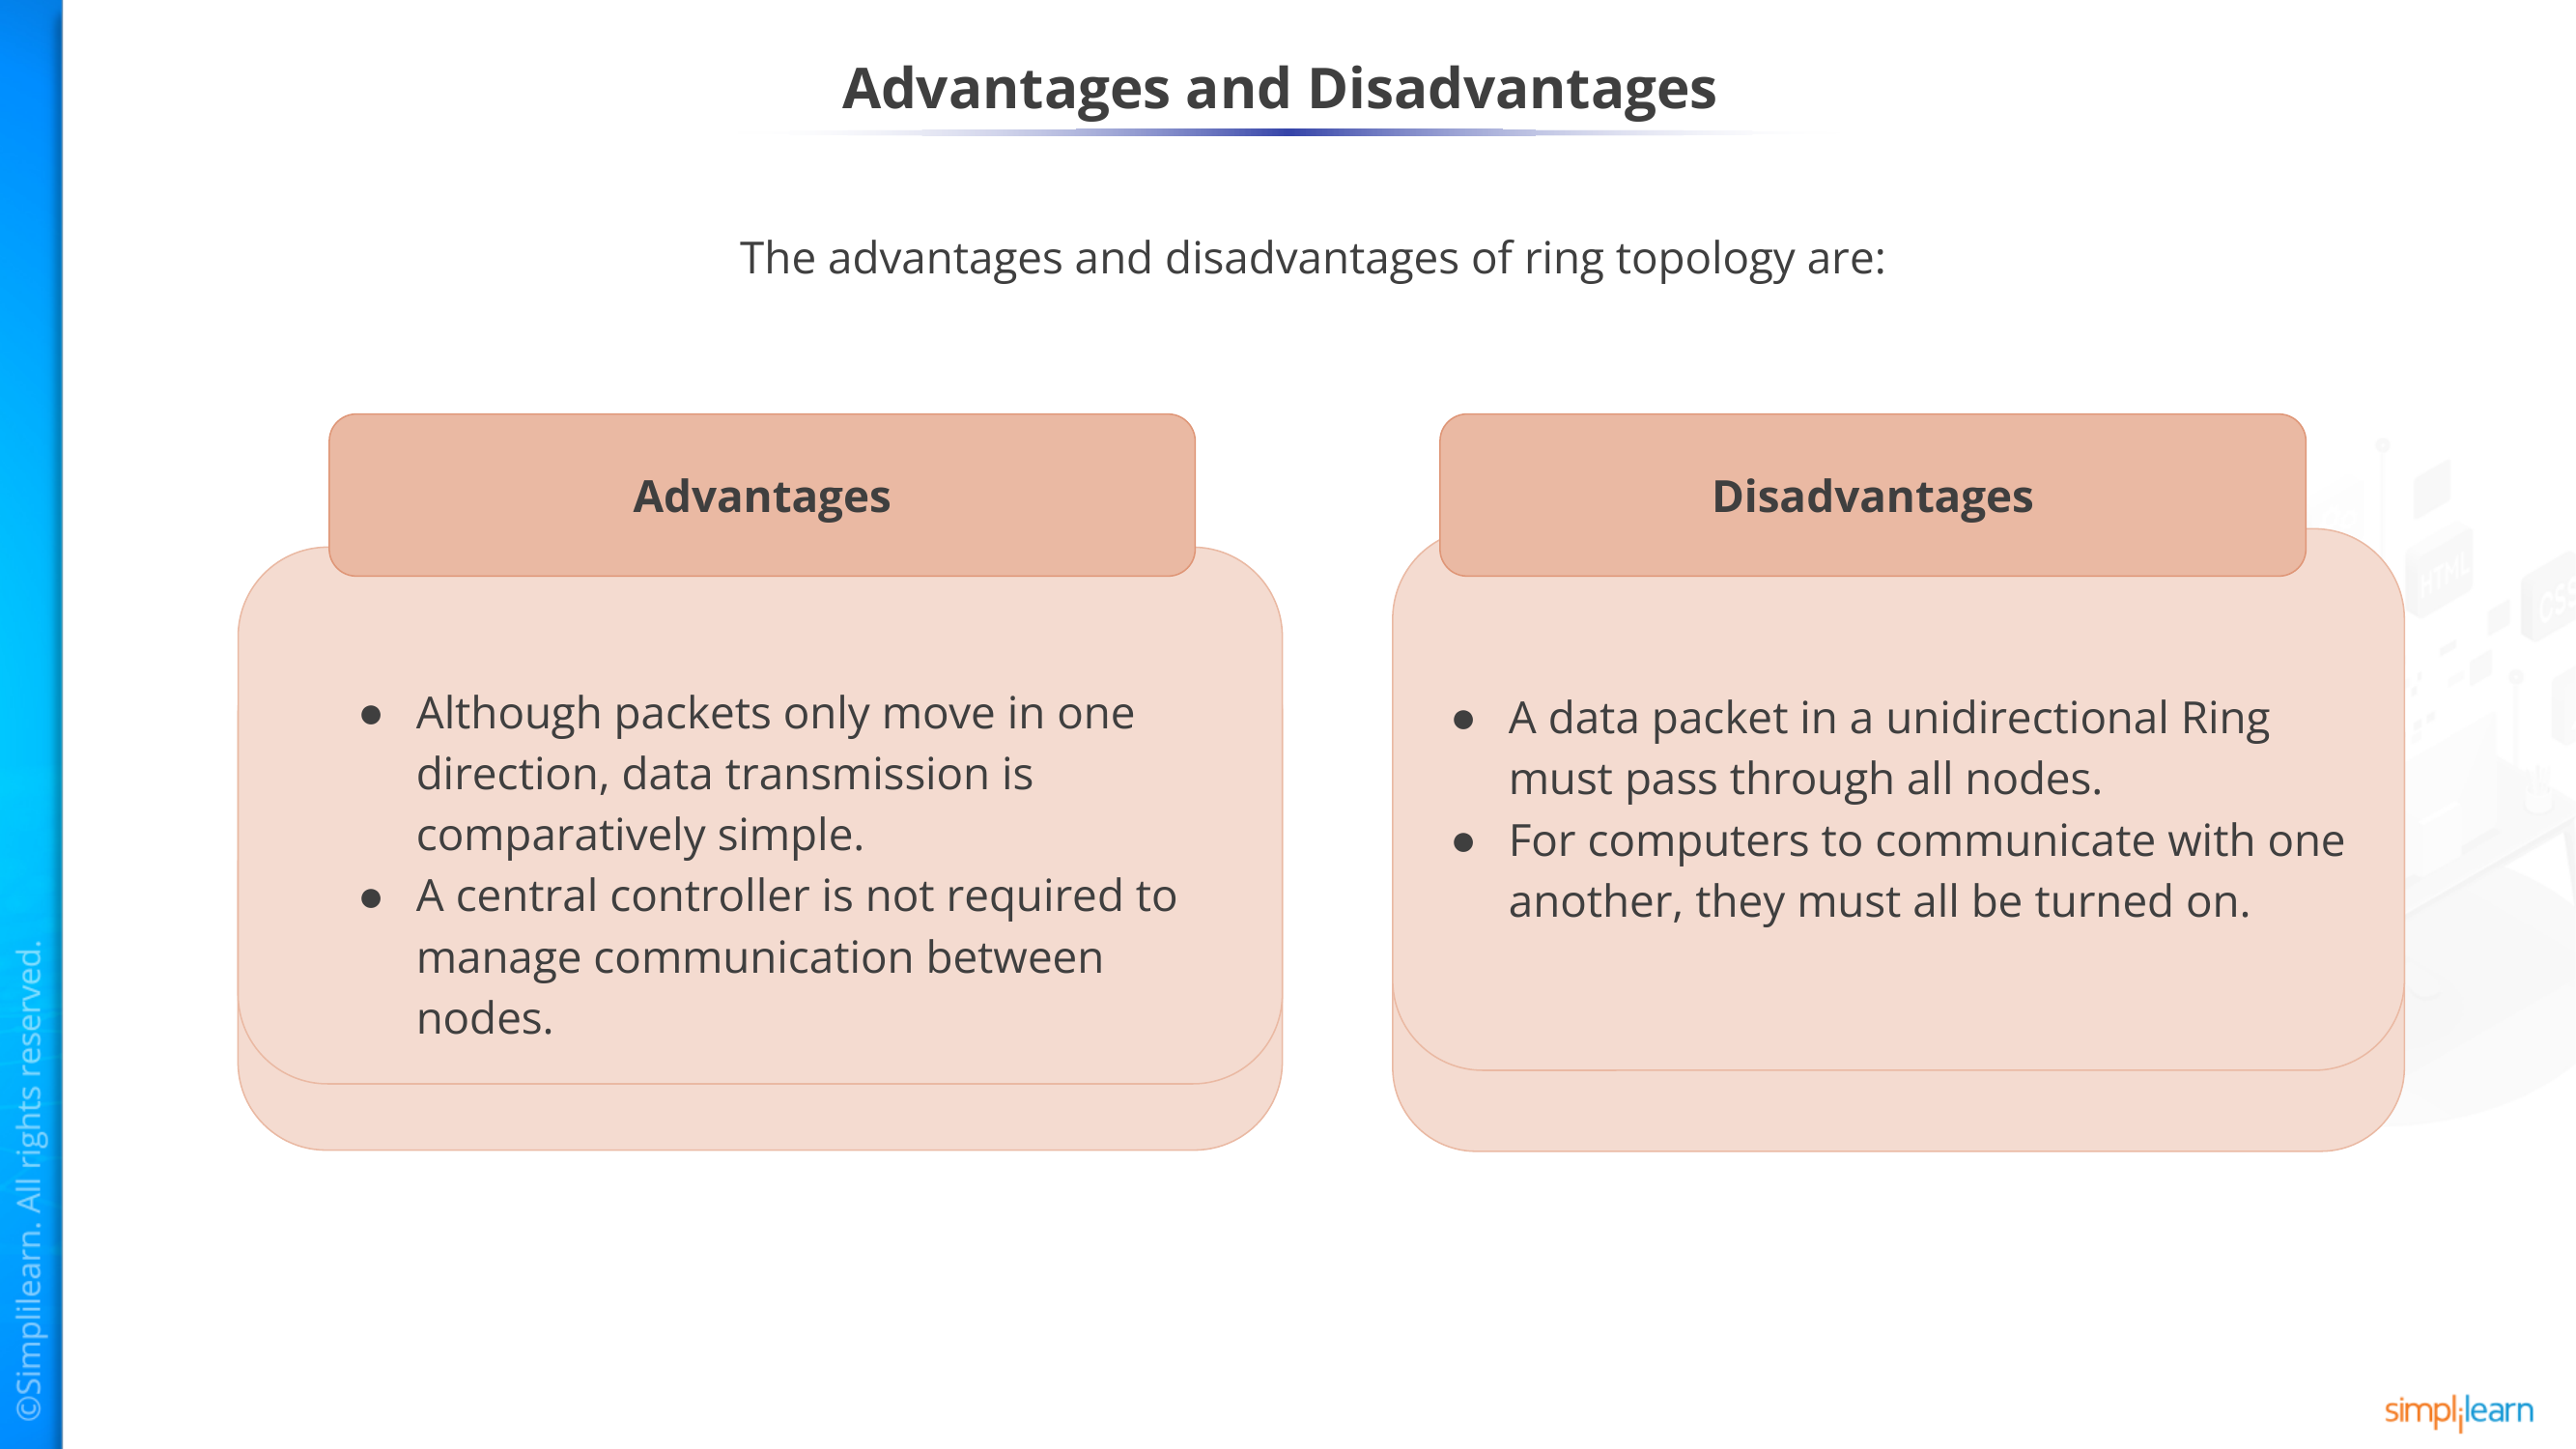

# Advantages and Disadvantages

The advantages and disadvantages of ring topology are:
Advantages
Disadvantages

Although packets only move in one direction, data transmission is comparatively simple.
A central controller is not required to manage communication between nodes.
A data packet in a unidirectional Ring must pass through all nodes.
For computers to communicate with one another, they must all be turned on.